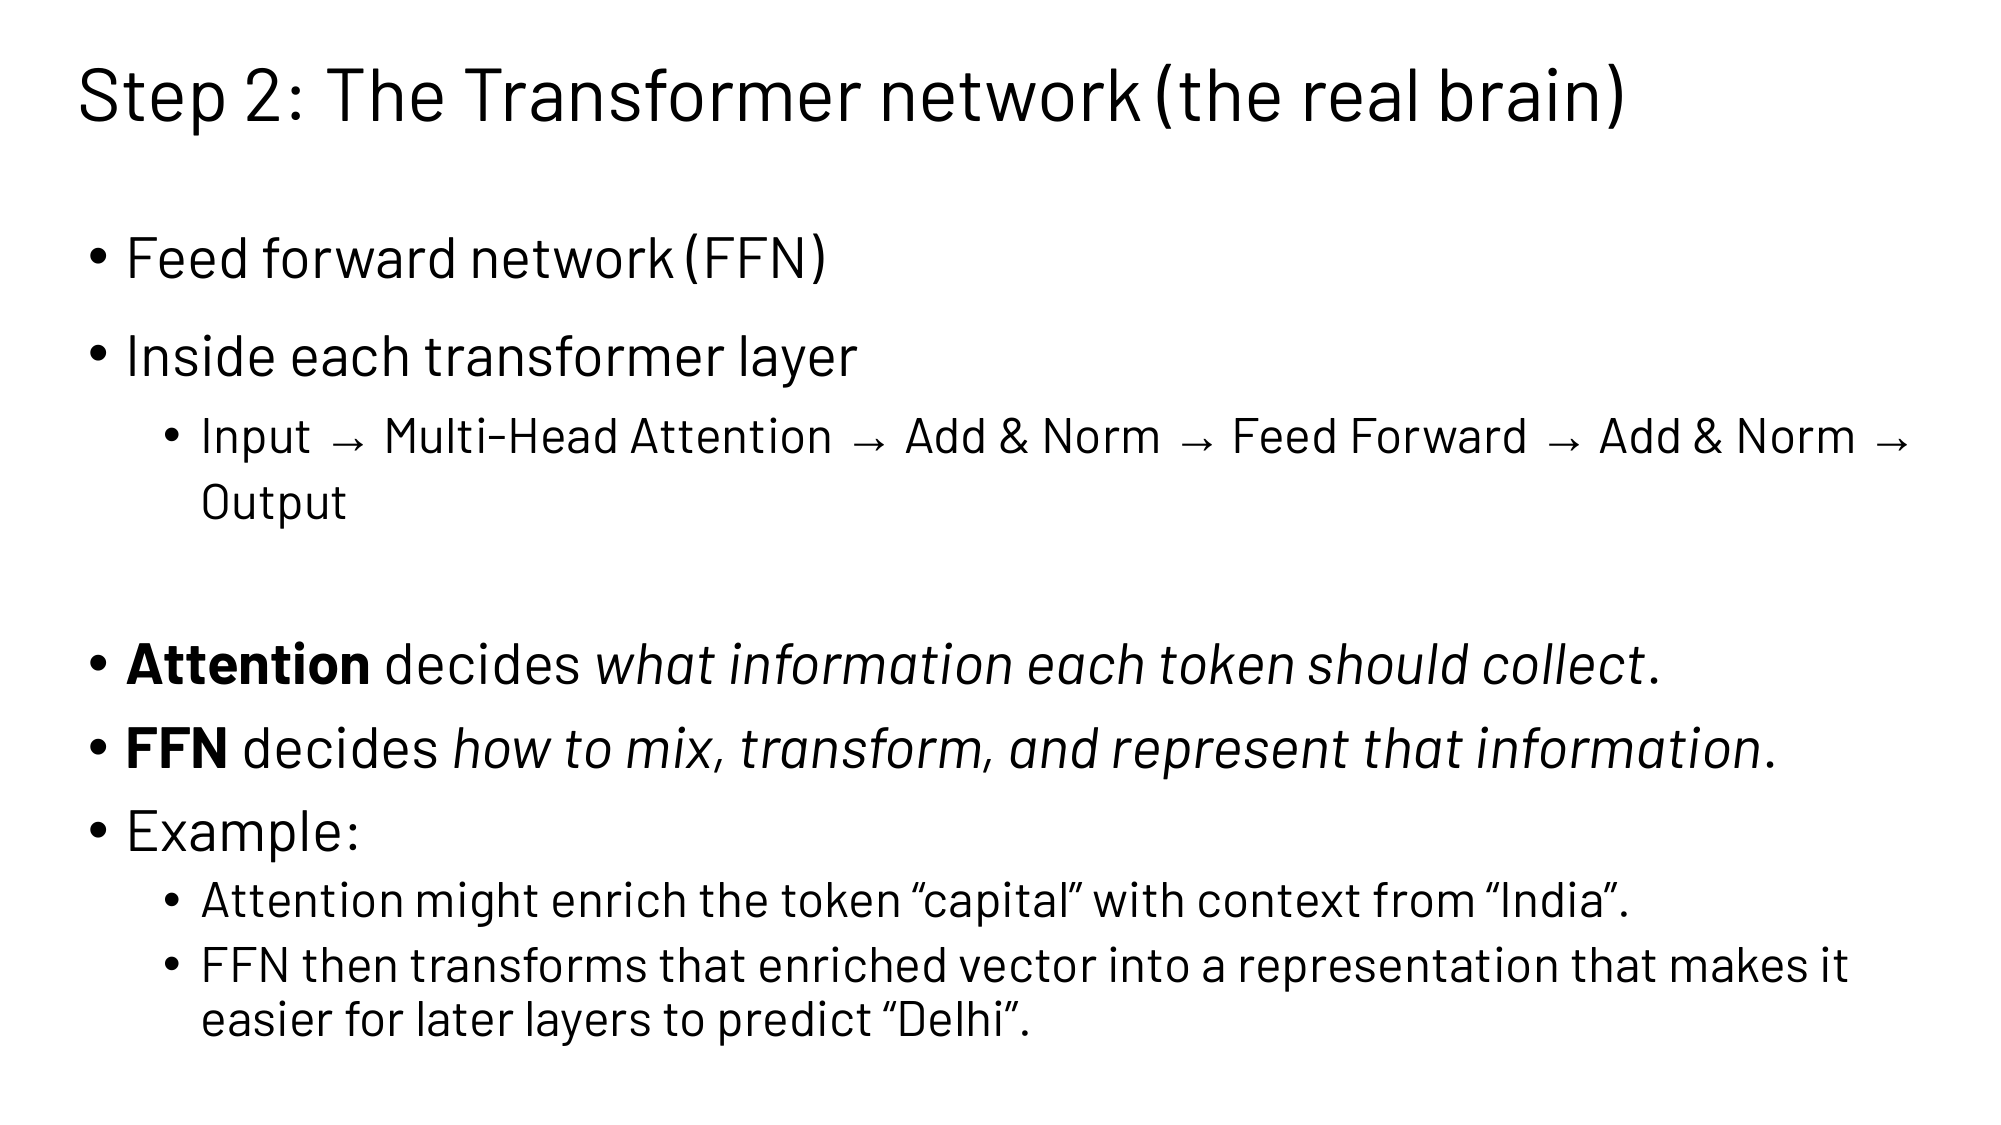

Step 2: The Transformer network (the real brain)
Feed forward network (FFN)
Inside each transformer layer
Input → Multi-Head Attention → Add & Norm → Feed Forward → Add & Norm → Output

Attention decides what information each token should collect.
FFN decides how to mix, transform, and represent that information.
Example:
Attention might enrich the token “capital” with context from “India”.
FFN then transforms that enriched vector into a representation that makes it easier for later layers to predict “Delhi”.